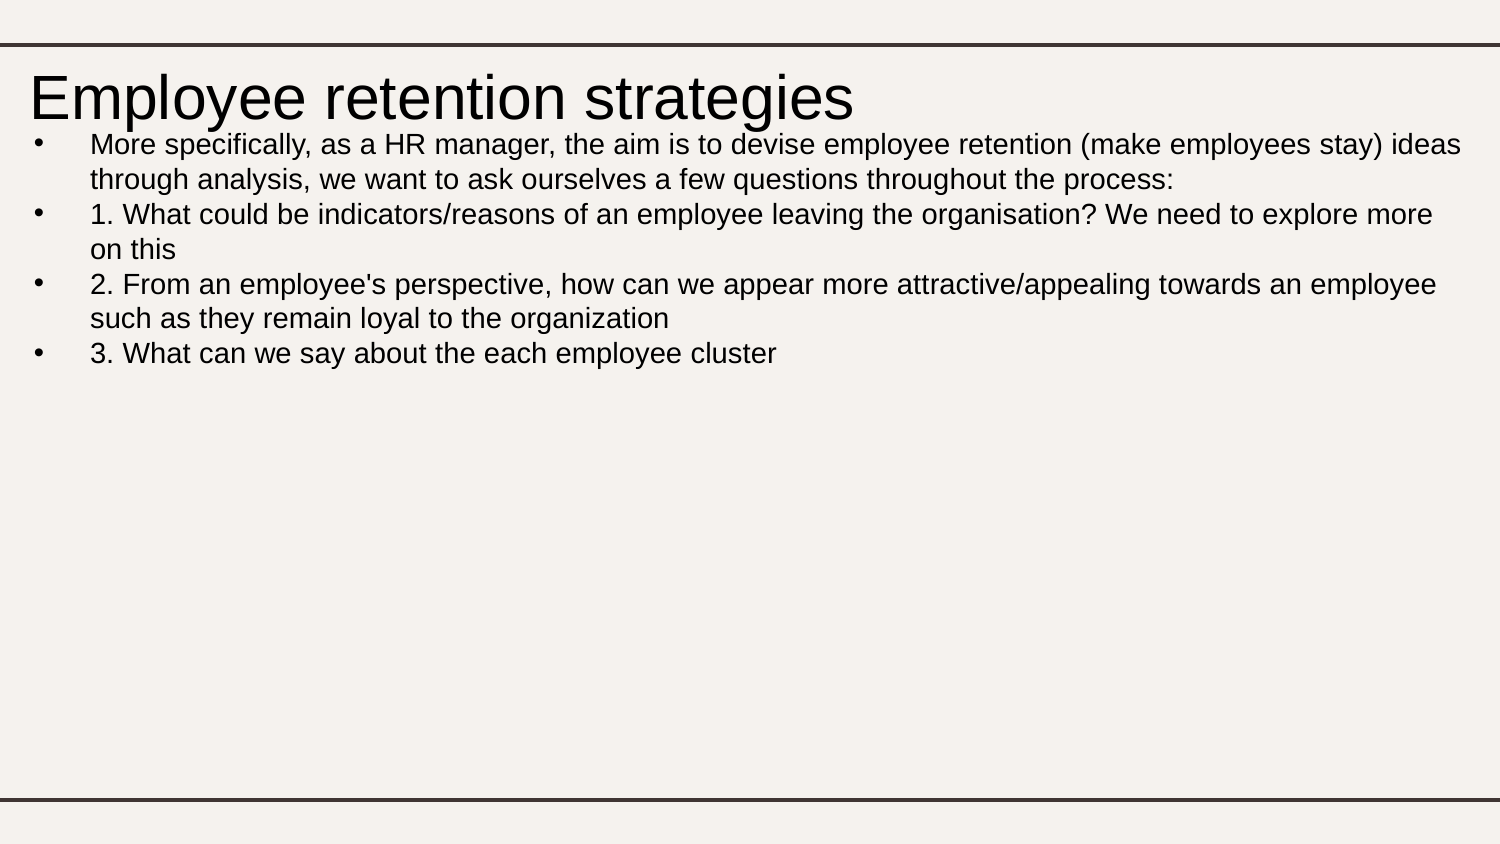

# Employee retention strategies
More specifically, as a HR manager, the aim is to devise employee retention (make employees stay) ideas through analysis, we want to ask ourselves a few questions throughout the process:
1. What could be indicators/reasons of an employee leaving the organisation? We need to explore more on this
2. From an employee's perspective, how can we appear more attractive/appealing towards an employee such as they remain loyal to the organization
3. What can we say about the each employee cluster